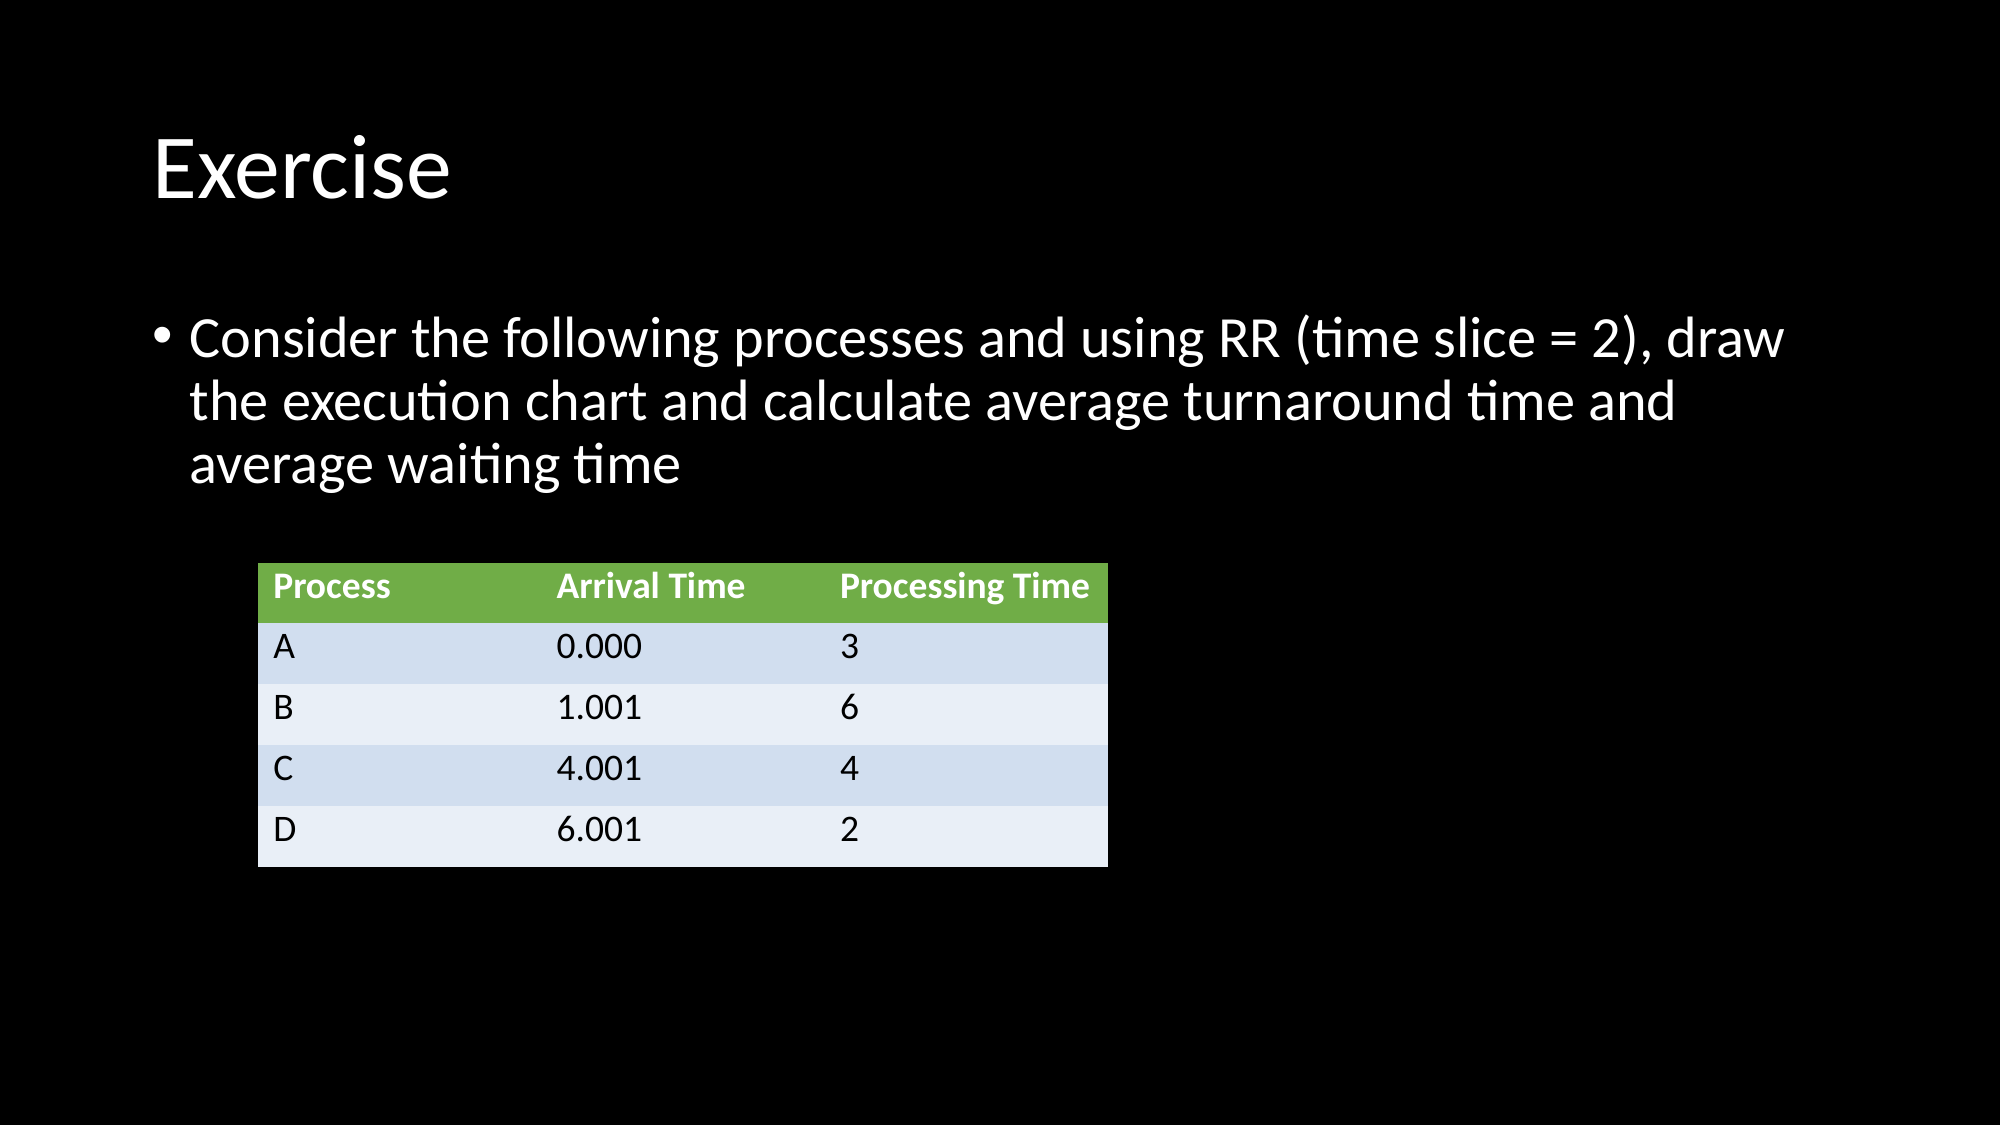

# Exercise
Consider the following processes and using RR (time slice = 2), draw the execution chart and calculate average turnaround time and average waiting time
| Process | Arrival Time | Processing Time |
| --- | --- | --- |
| A | 0.000 | 3 |
| B | 1.001 | 6 |
| C | 4.001 | 4 |
| D | 6.001 | 2 |